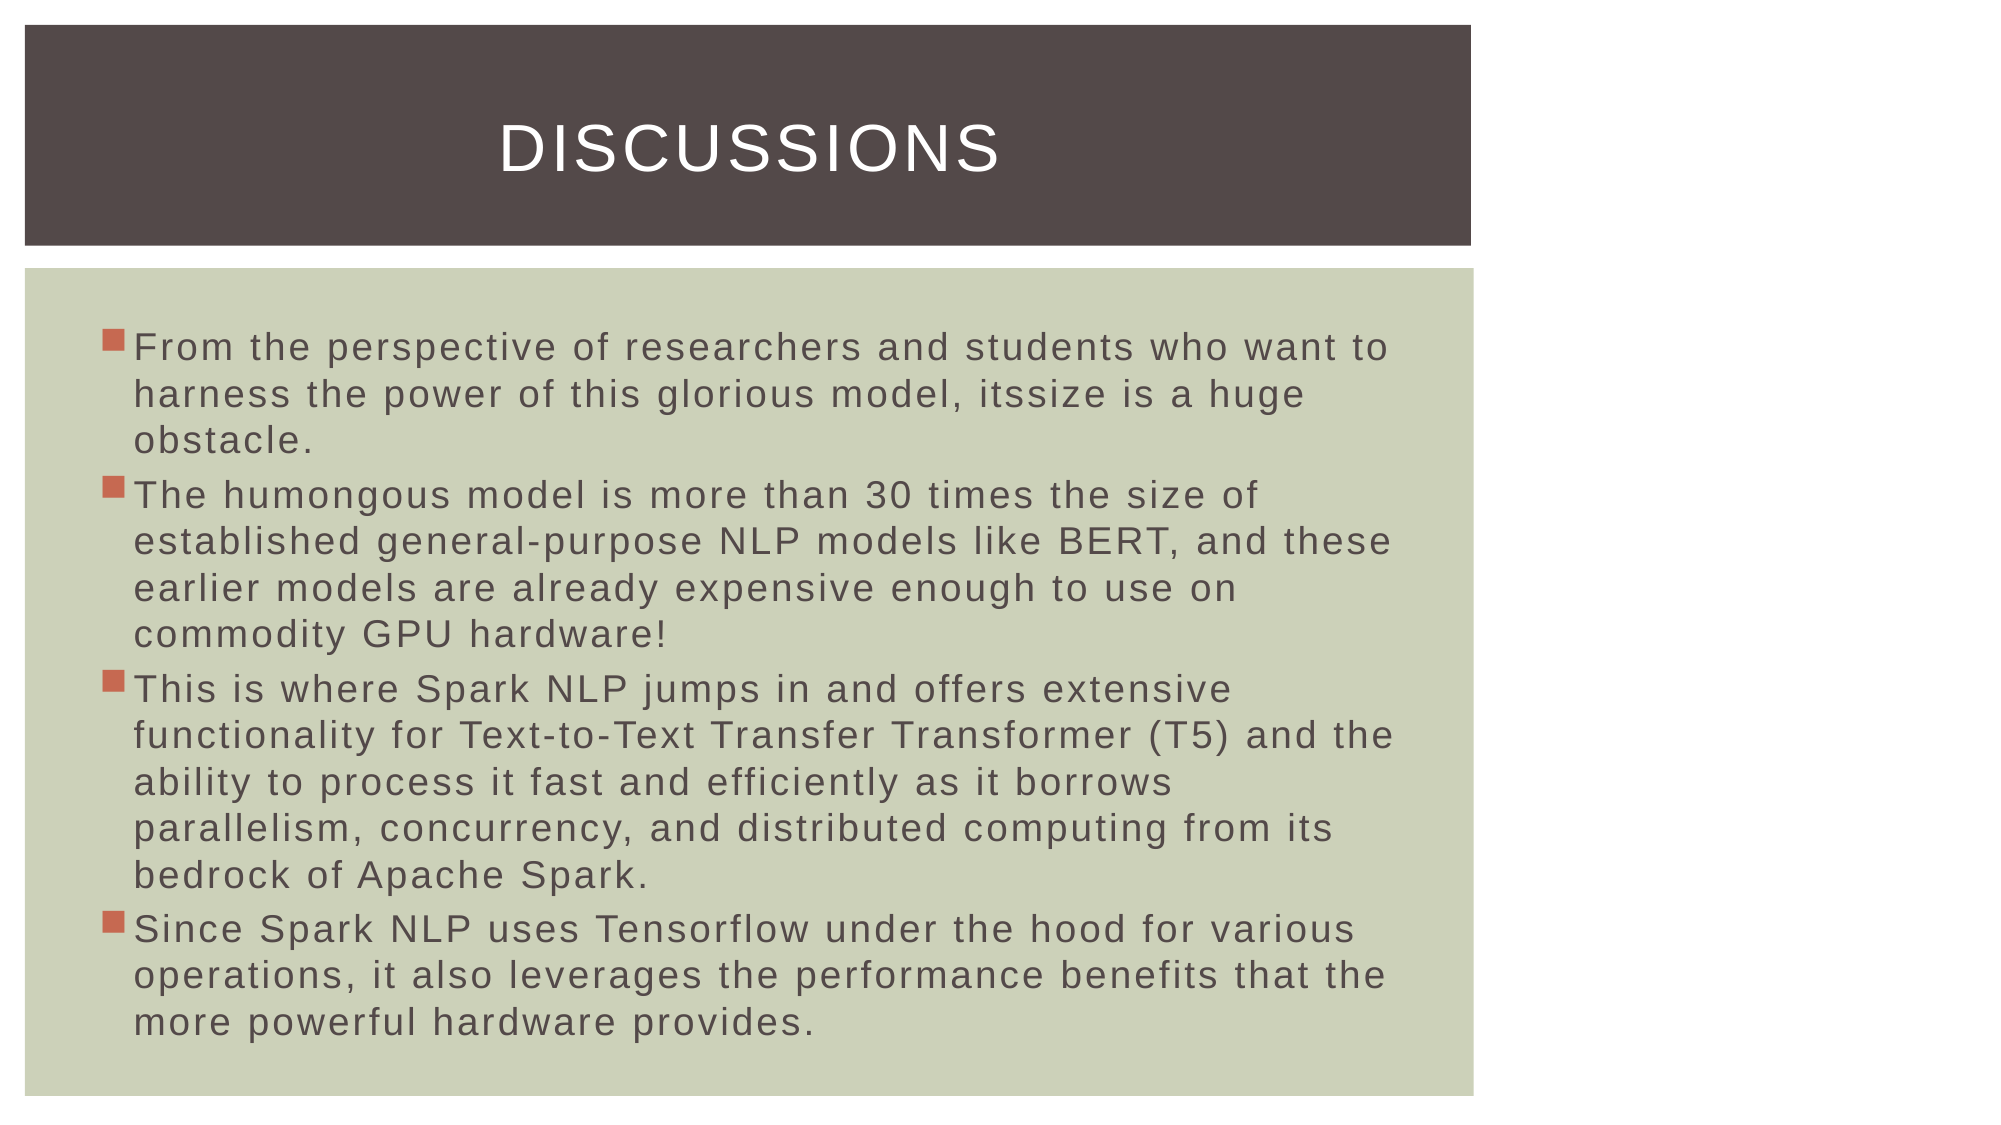

# Discussions
From the perspective of researchers and students who want to harness the power of this glorious model, itssize is a huge obstacle.
The humongous model is more than 30 times the size of established general-purpose NLP models like BERT, and these earlier models are already expensive enough to use on commodity GPU hardware!
This is where Spark NLP jumps in and offers extensive functionality for Text-to-Text Transfer Transformer (T5) and the ability to process it fast and efficiently as it borrows parallelism, concurrency, and distributed computing from its bedrock of Apache Spark.
Since Spark NLP uses Tensorflow under the hood for various operations, it also leverages the performance benefits that the more powerful hardware provides.